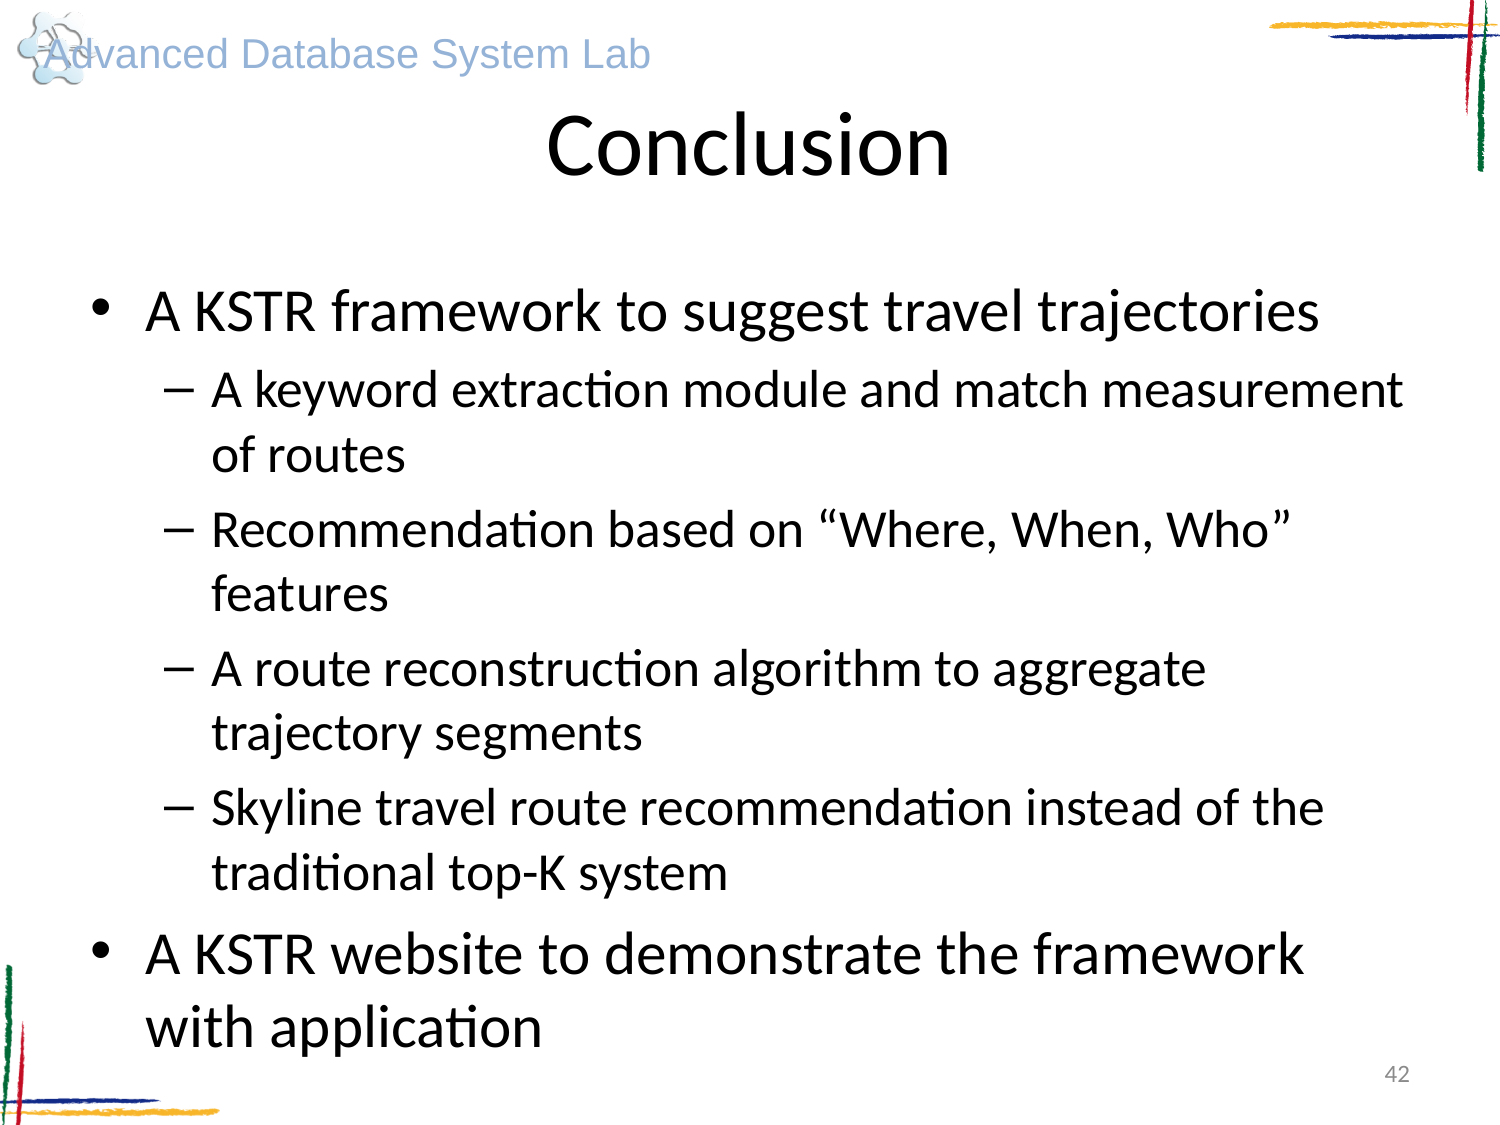

# Conclusion
A KSTR framework to suggest travel trajectories
A keyword extraction module and match measurement of routes
Recommendation based on “Where, When, Who” features
A route reconstruction algorithm to aggregate trajectory segments
Skyline travel route recommendation instead of the traditional top-K system
A KSTR website to demonstrate the framework with application
42